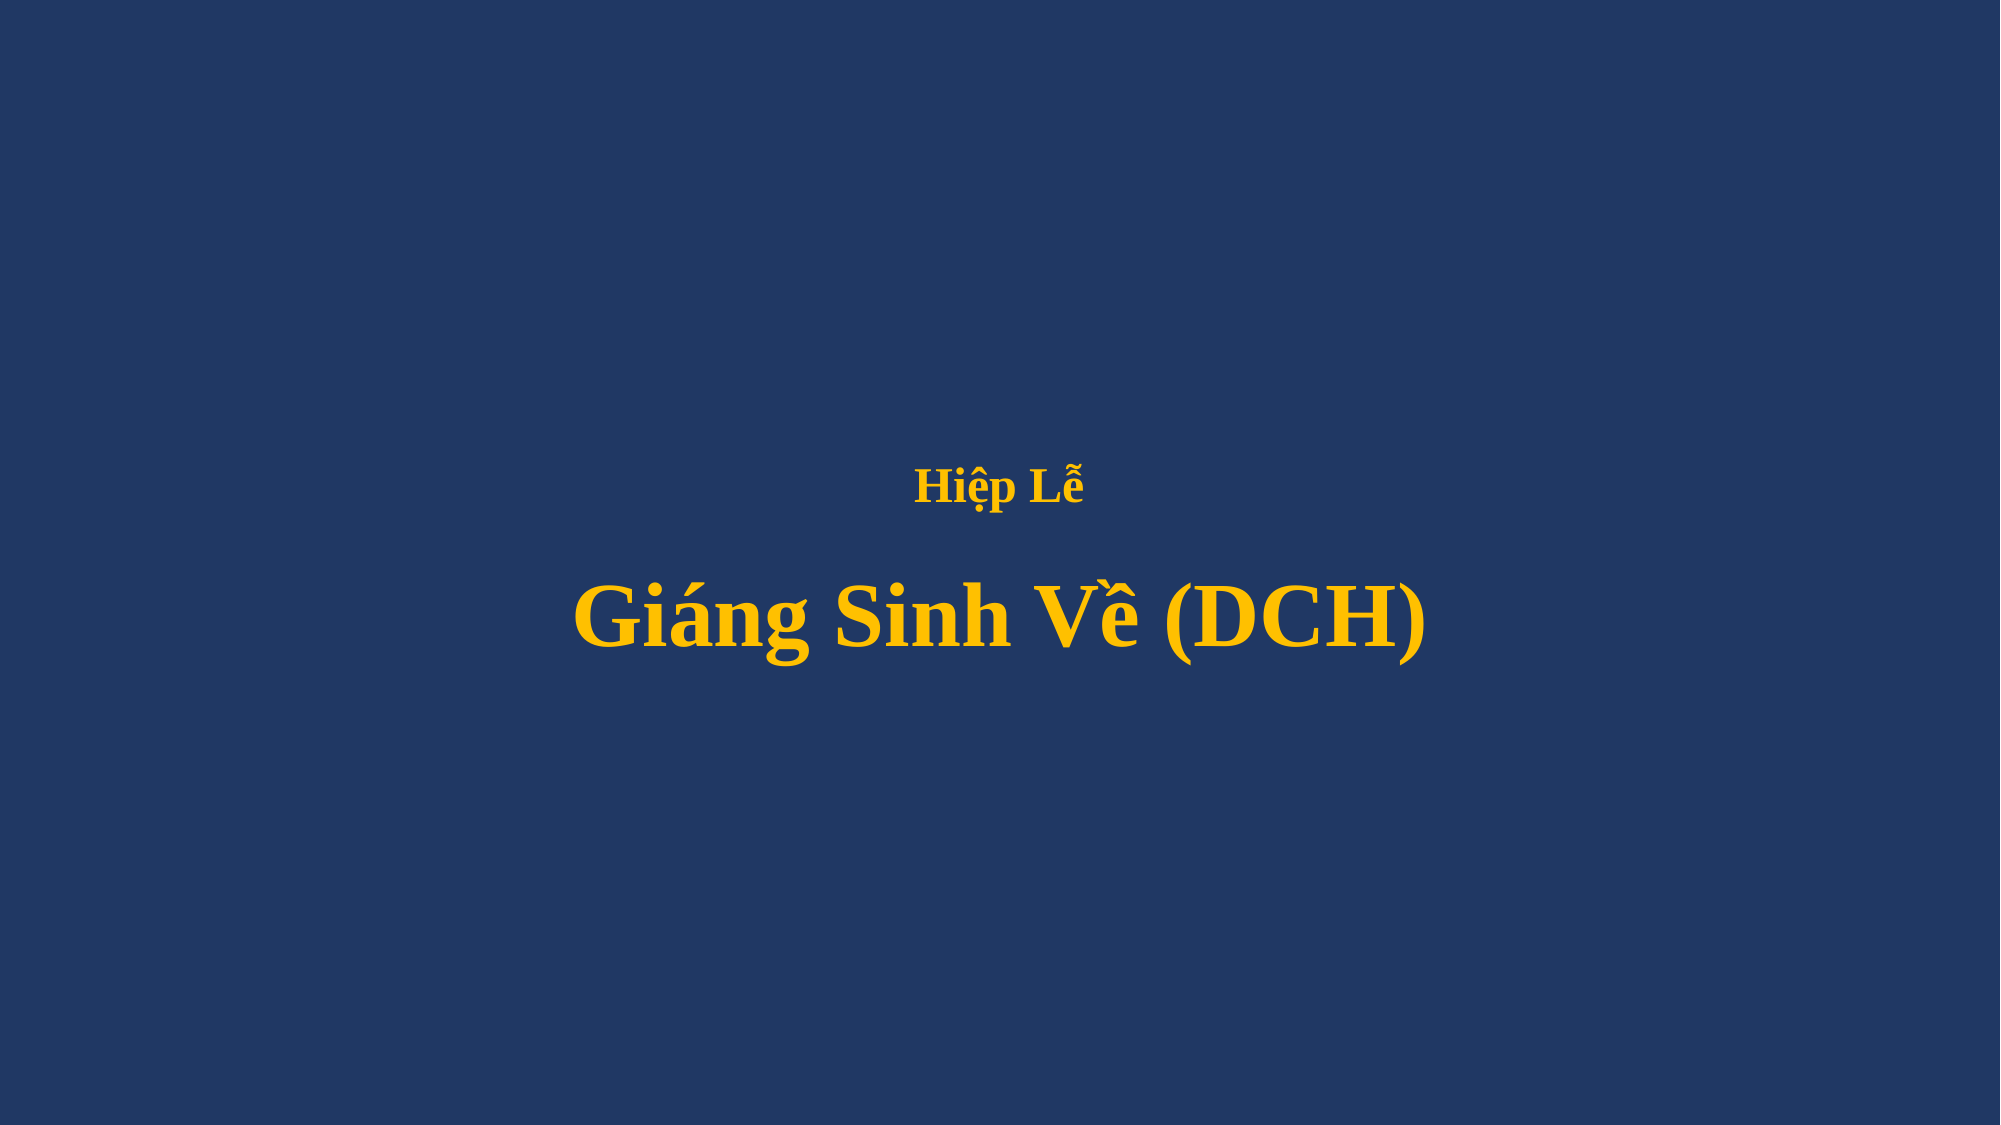

# Hiệp Lễ Giáng Sinh Về (DCH)